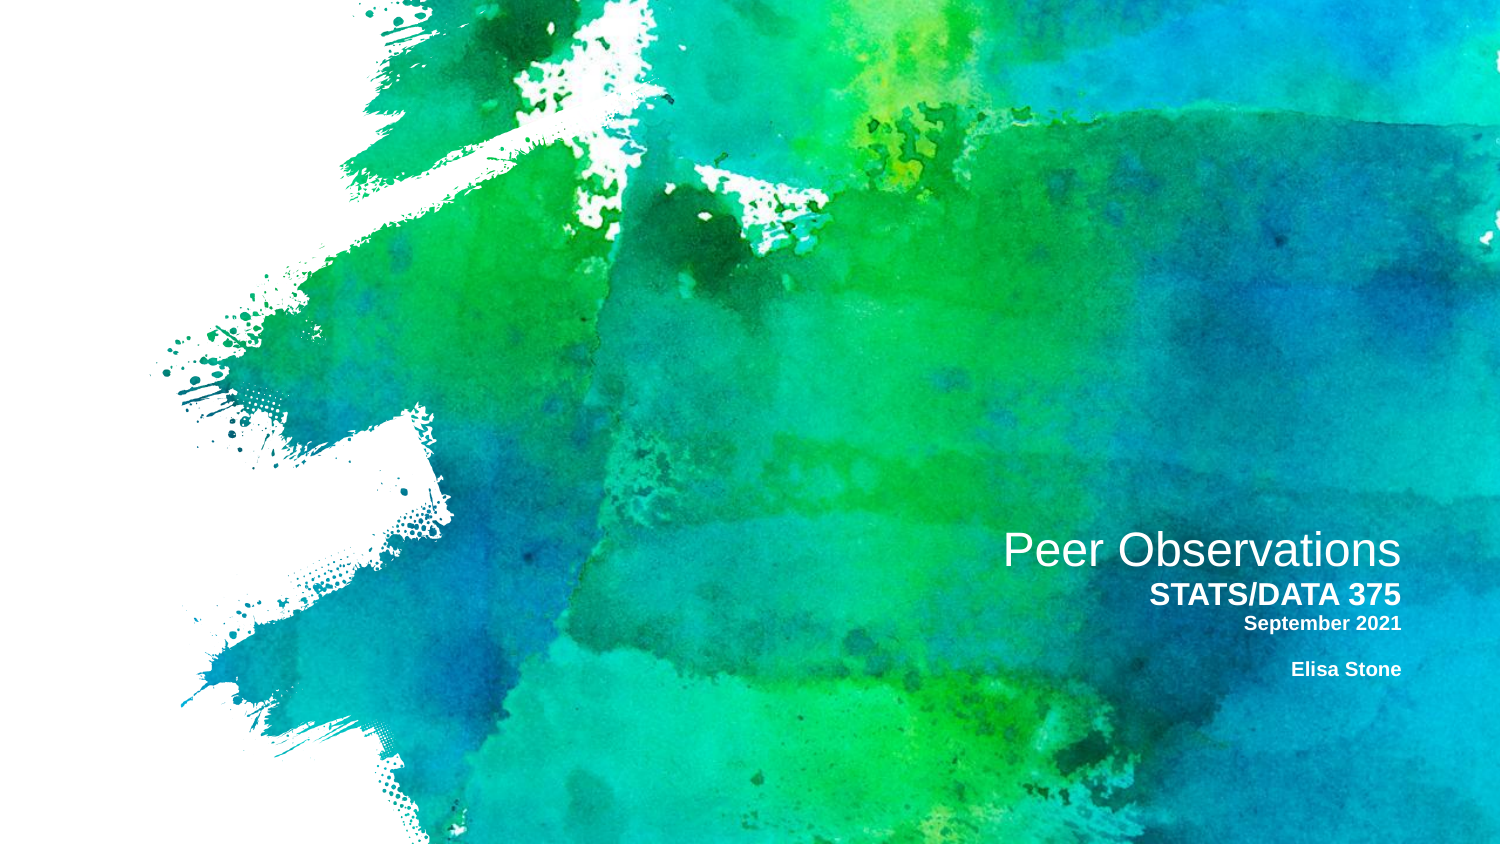

# Peer Observations
STATS/DATA 375
September 2021

Elisa Stone